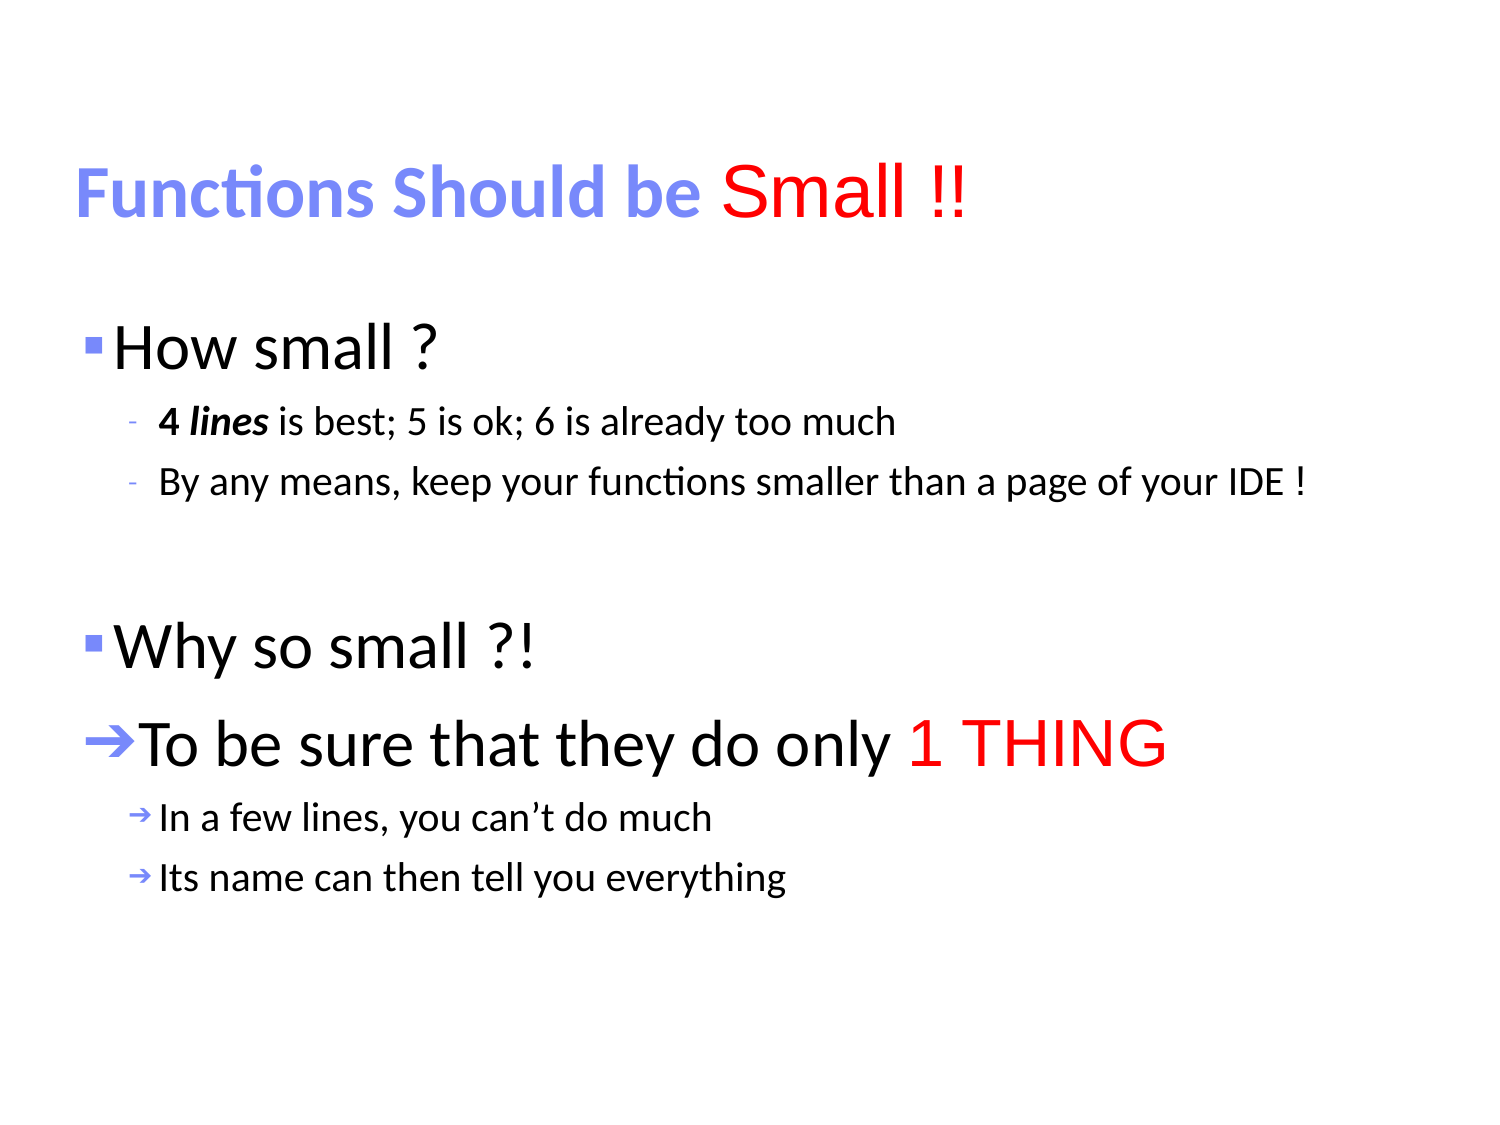

Functions
# Functions Should be Small !!
How small ?
4 lines is best; 5 is ok; 6 is already too much
By any means, keep your functions smaller than a page of your IDE !

Why so small ?!
To be sure that they do only 1 THING
In a few lines, you can’t do much
Its name can then tell you everything
71